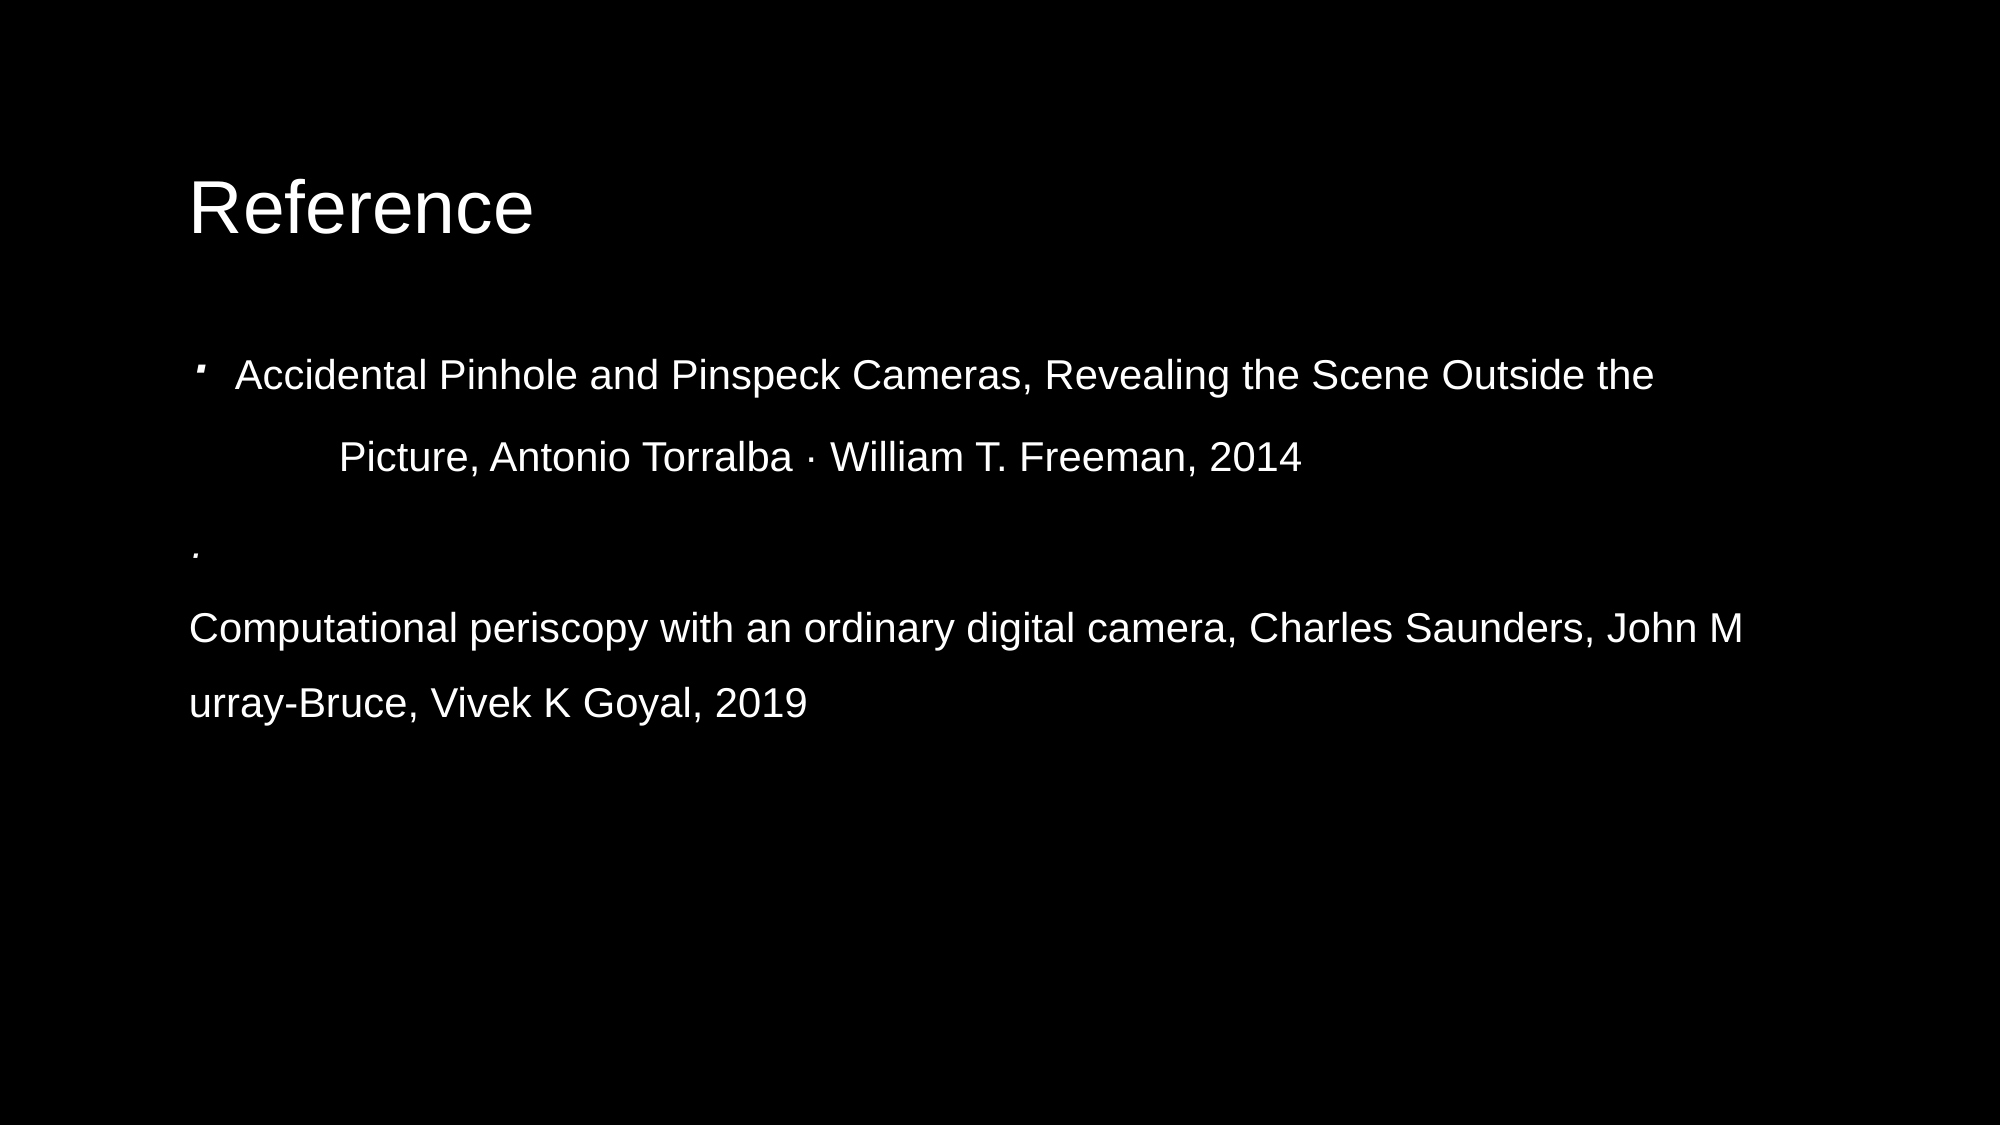

Reference
· Accidental Pinhole and Pinspeck Cameras, Revealing the Scene Outside the      	Picture, Antonio Torralba · William T. Freeman, 2014
·  Computational periscopy with an ordinary digital camera, Charles Saunders, John Murray-Bruce, Vivek K Goyal, 2019